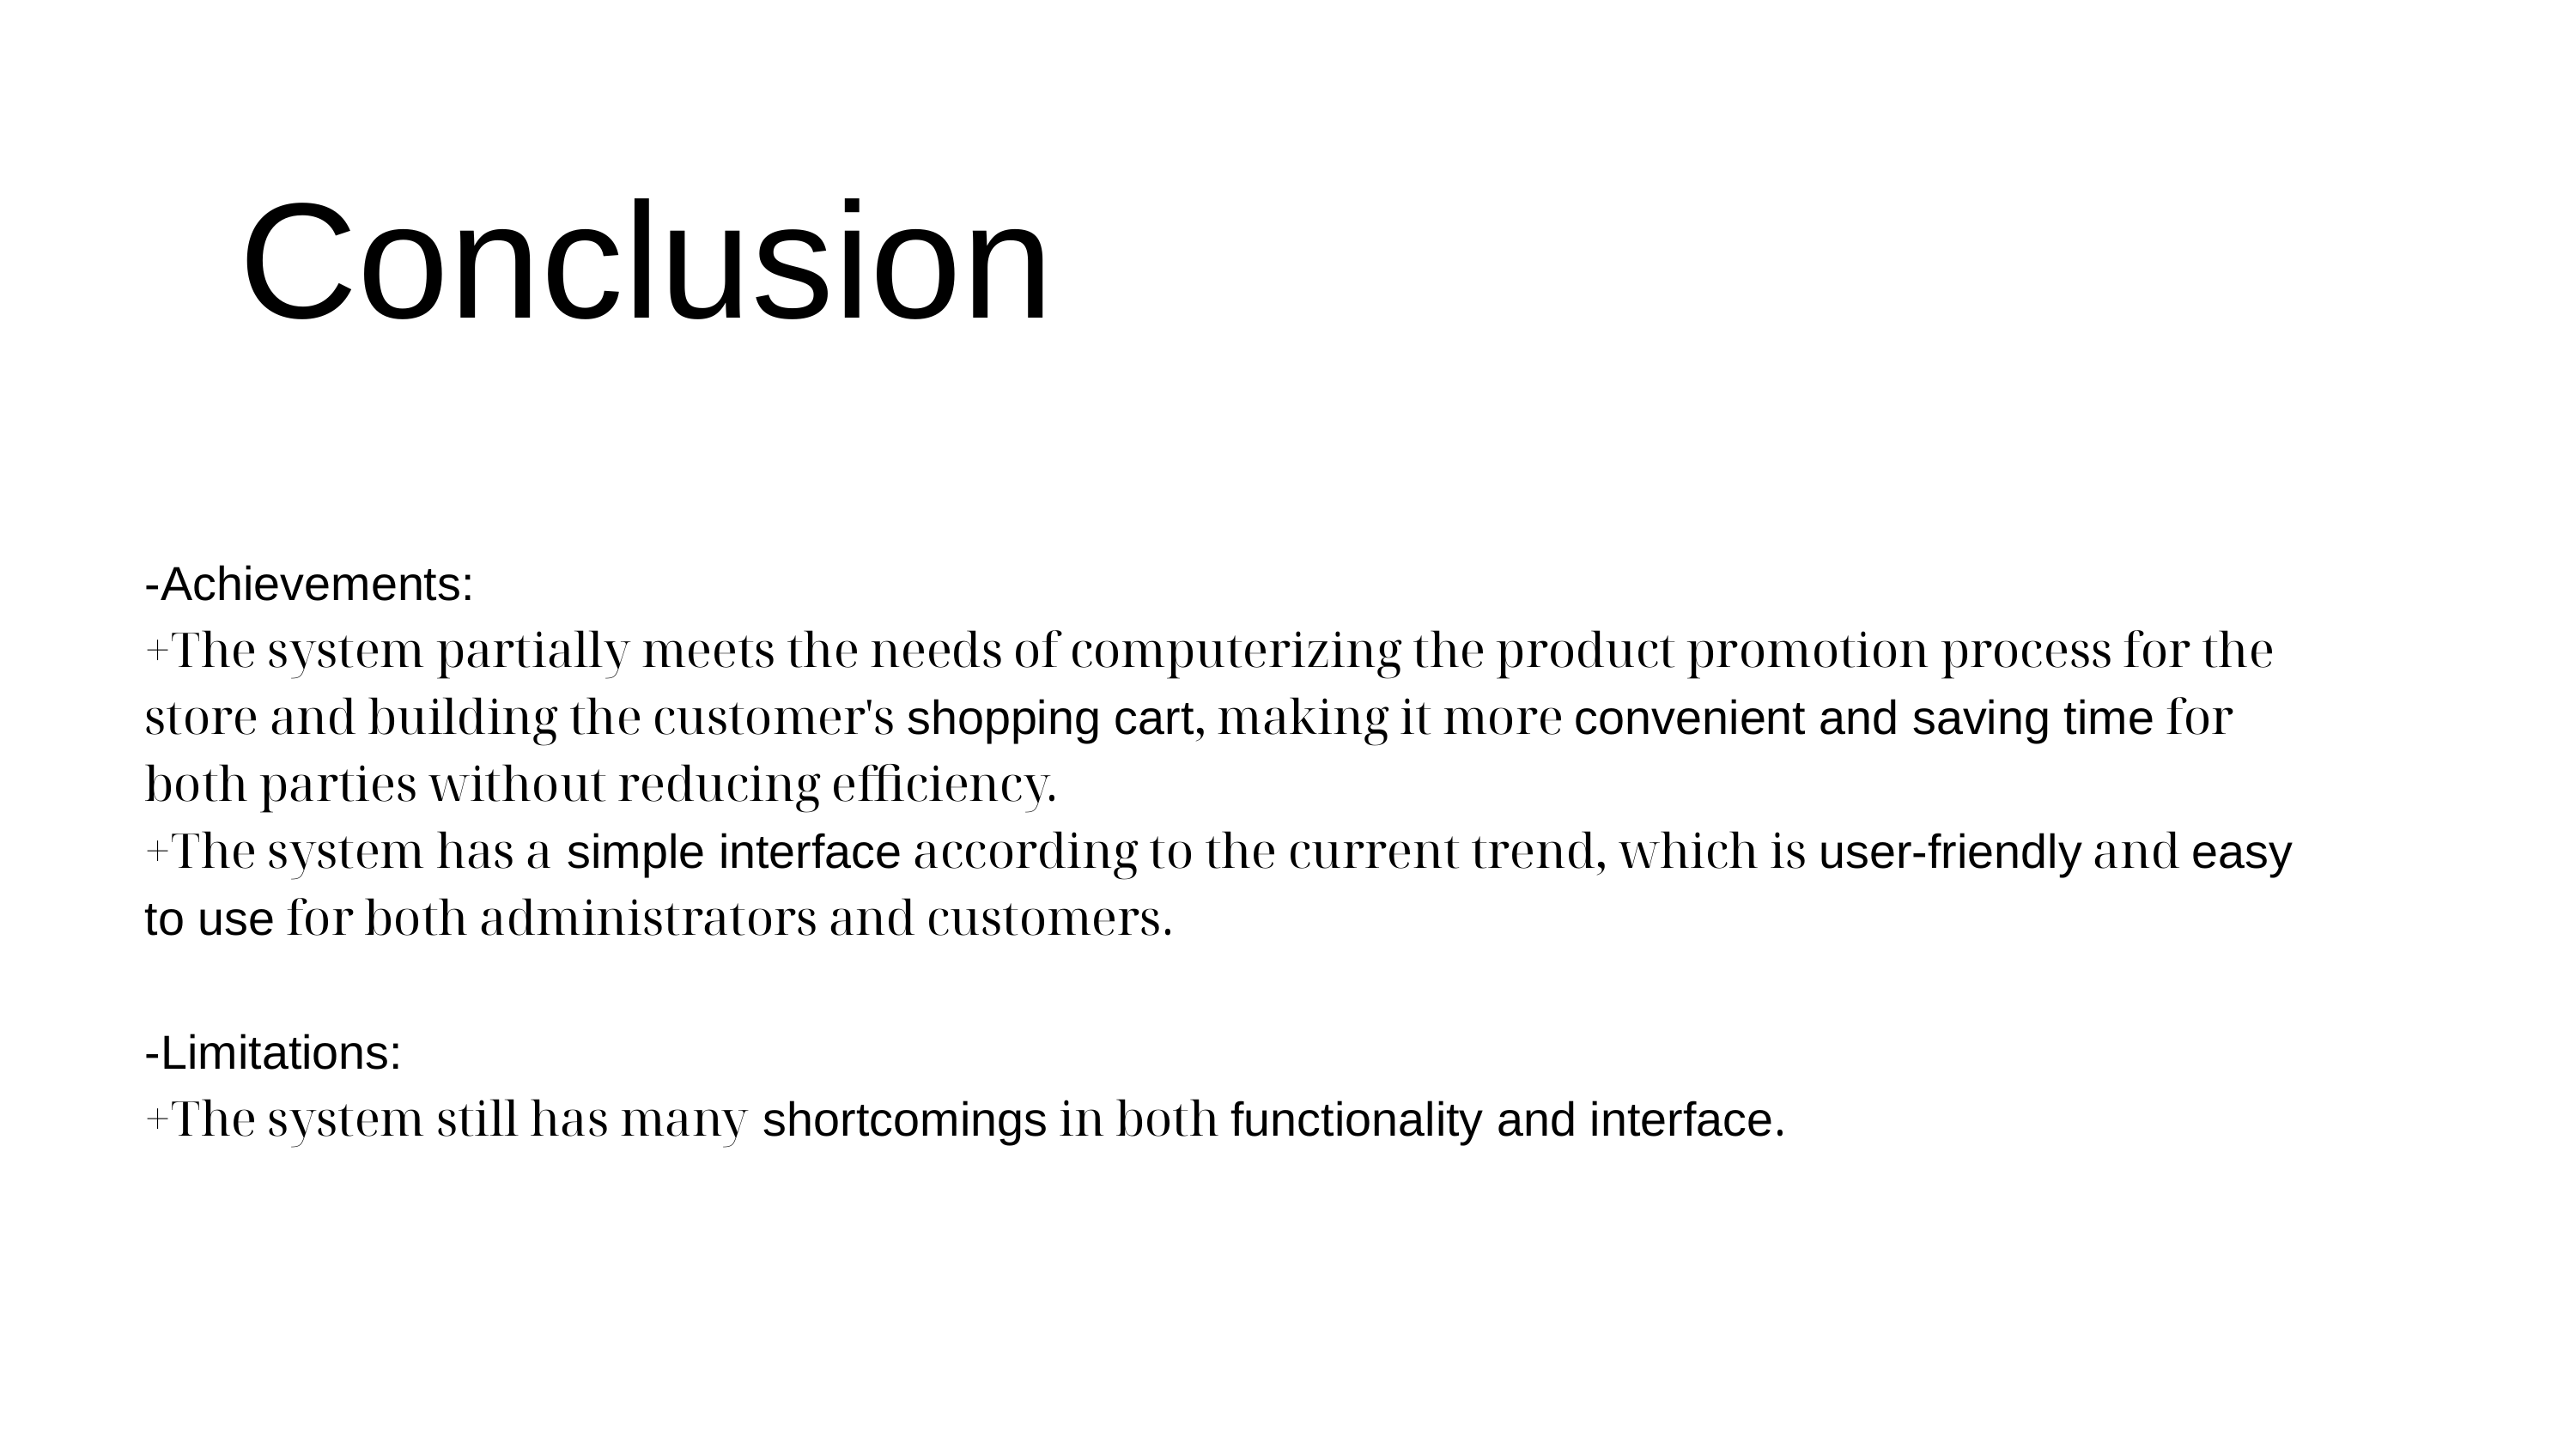

Conclusion

-Achievements:
+The system partially meets the needs of computerizing the product promotion process for the store and building the customer's shopping cart, making it more convenient and saving time for both parties without reducing efficiency.
+The system has a simple interface according to the current trend, which is user-friendly and easy to use for both administrators and customers.

-Limitations:
+The system still has many shortcomings in both functionality and interface.